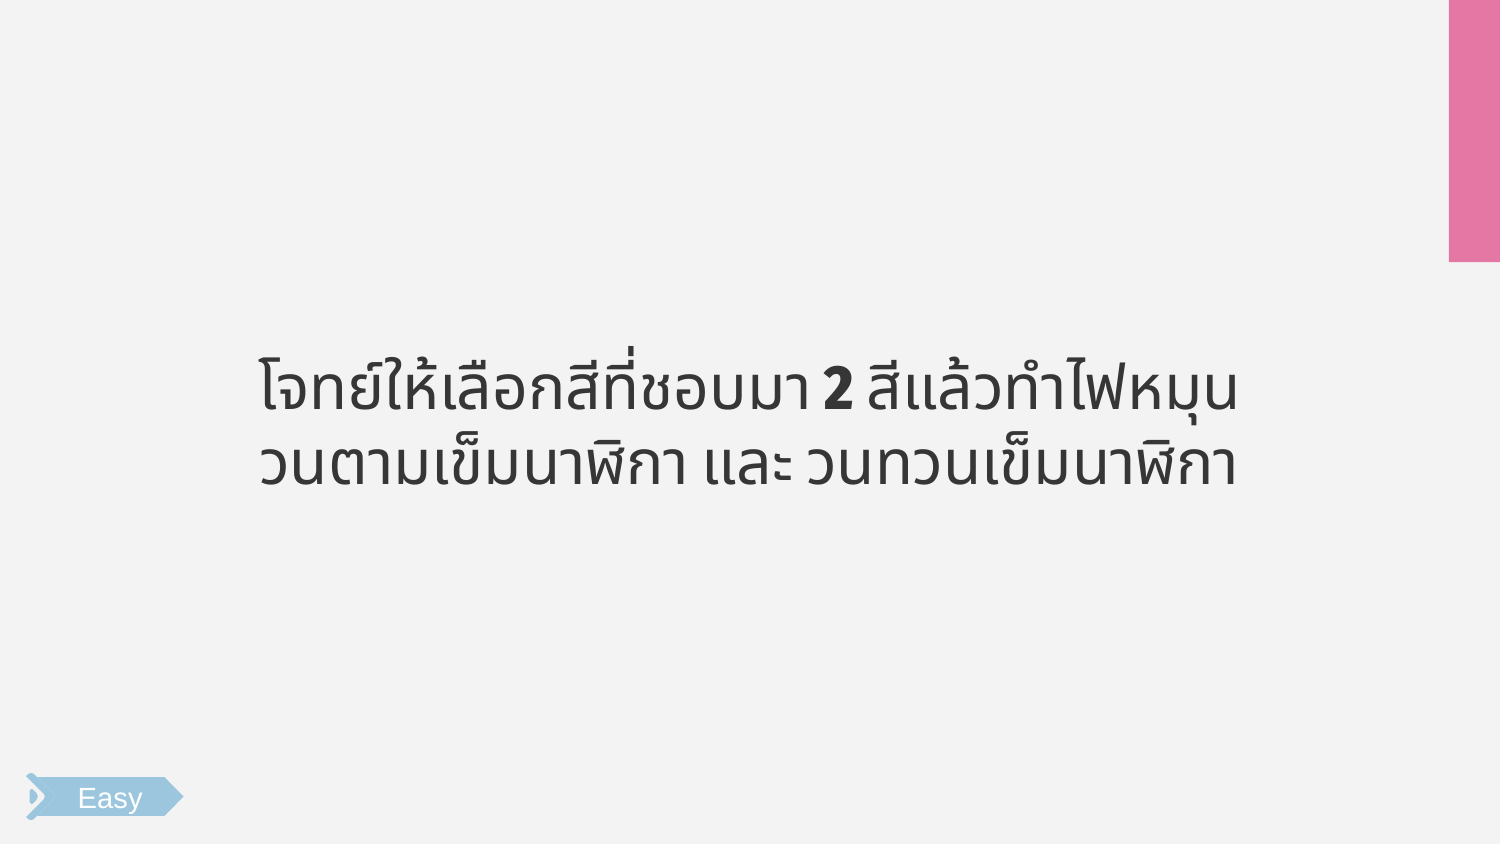

# โจทย์ให้เลือกสีที่ชอบมา 2 สีแล้วทำไฟหมุน
วนตามเข็มนาฬิกา และ วนทวนเข็มนาฬิกา

Easy